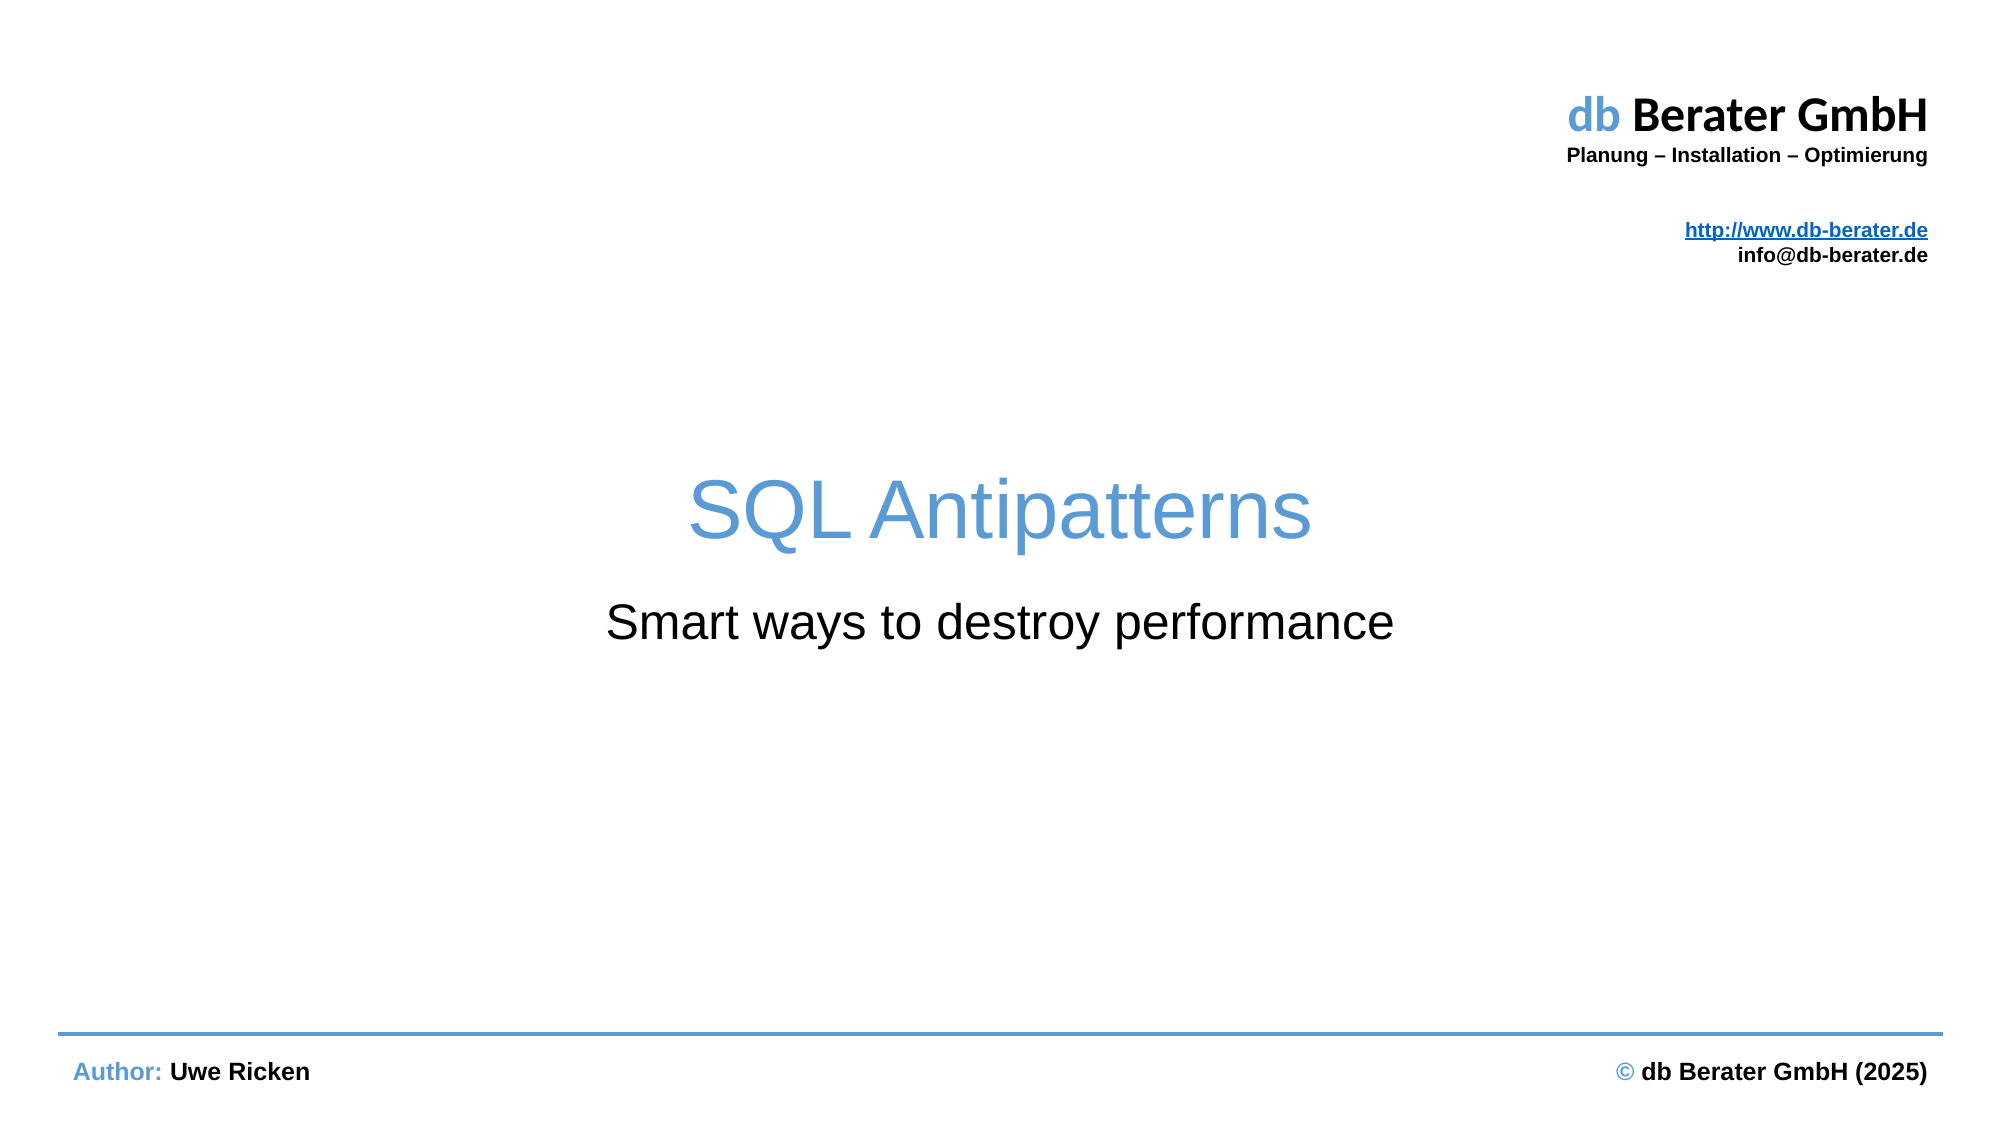

# SQL Antipatterns
Smart ways to destroy performance